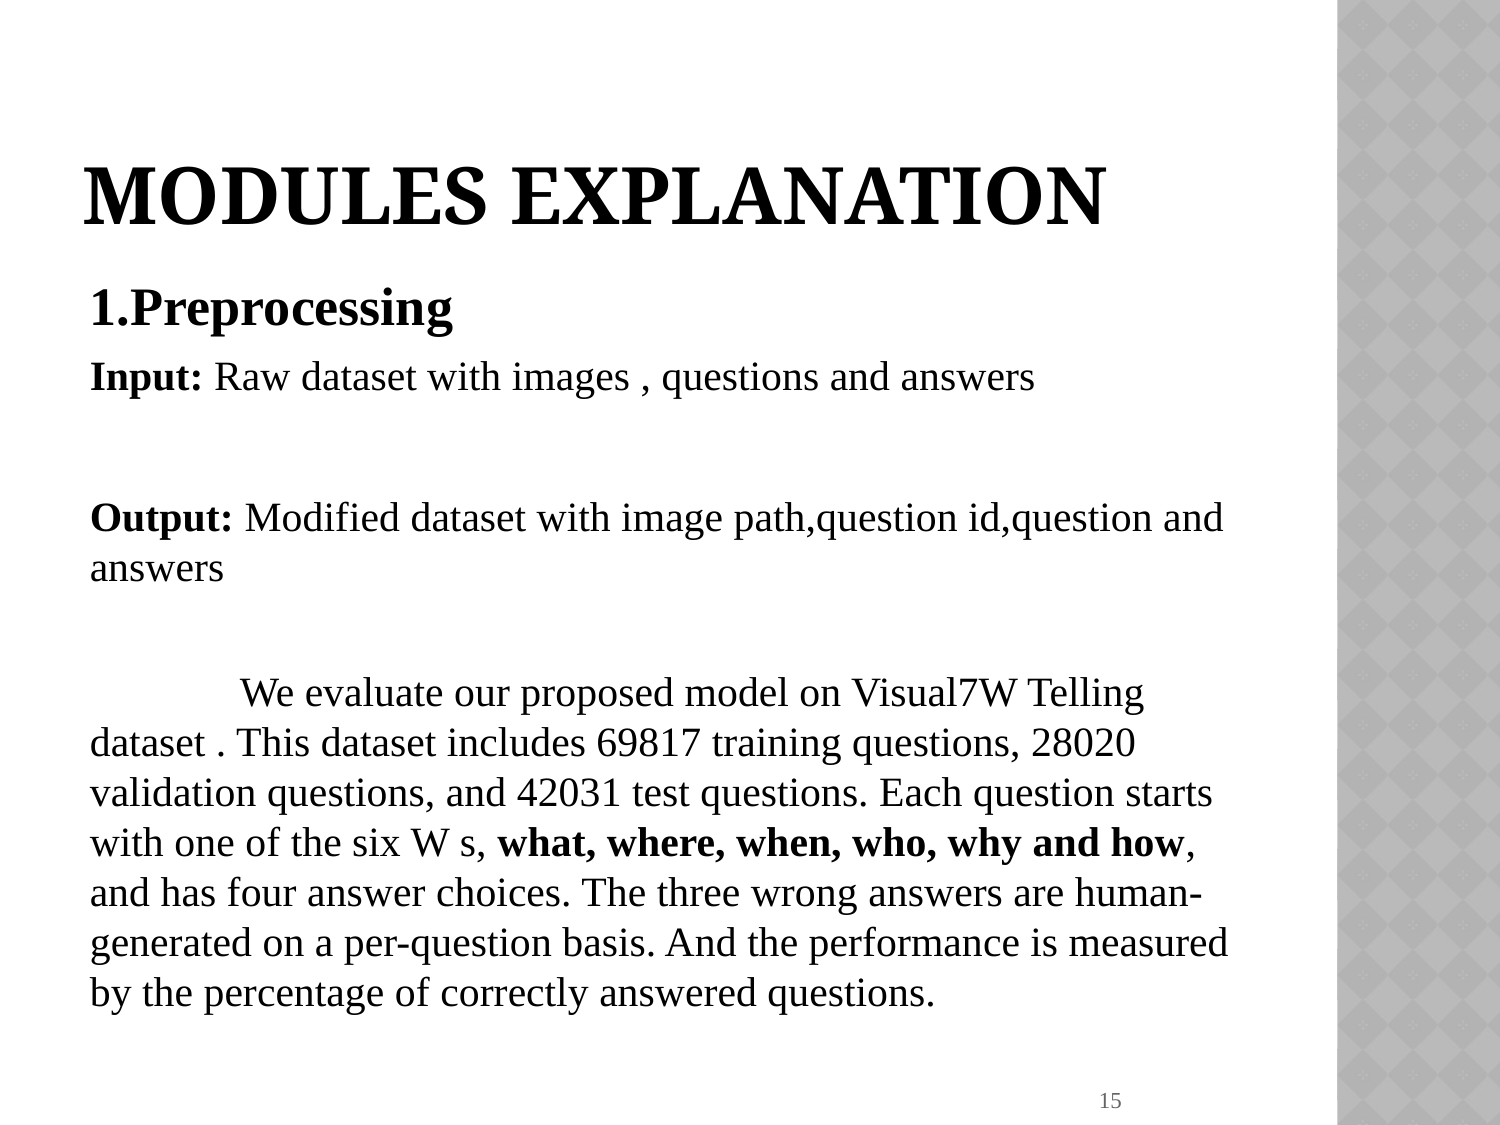

# Modules Explanation
1.Preprocessing
Input: Raw dataset with images , questions and answers

Output: Modified dataset with image path,question id,question and answers

	We evaluate our proposed model on Visual7W Telling dataset . This dataset includes 69817 training questions, 28020 validation questions, and 42031 test questions. Each question starts with one of the six W s, what, where, when, who, why and how, and has four answer choices. The three wrong answers are human-generated on a per-question basis. And the performance is measured by the percentage of correctly answered questions.
15